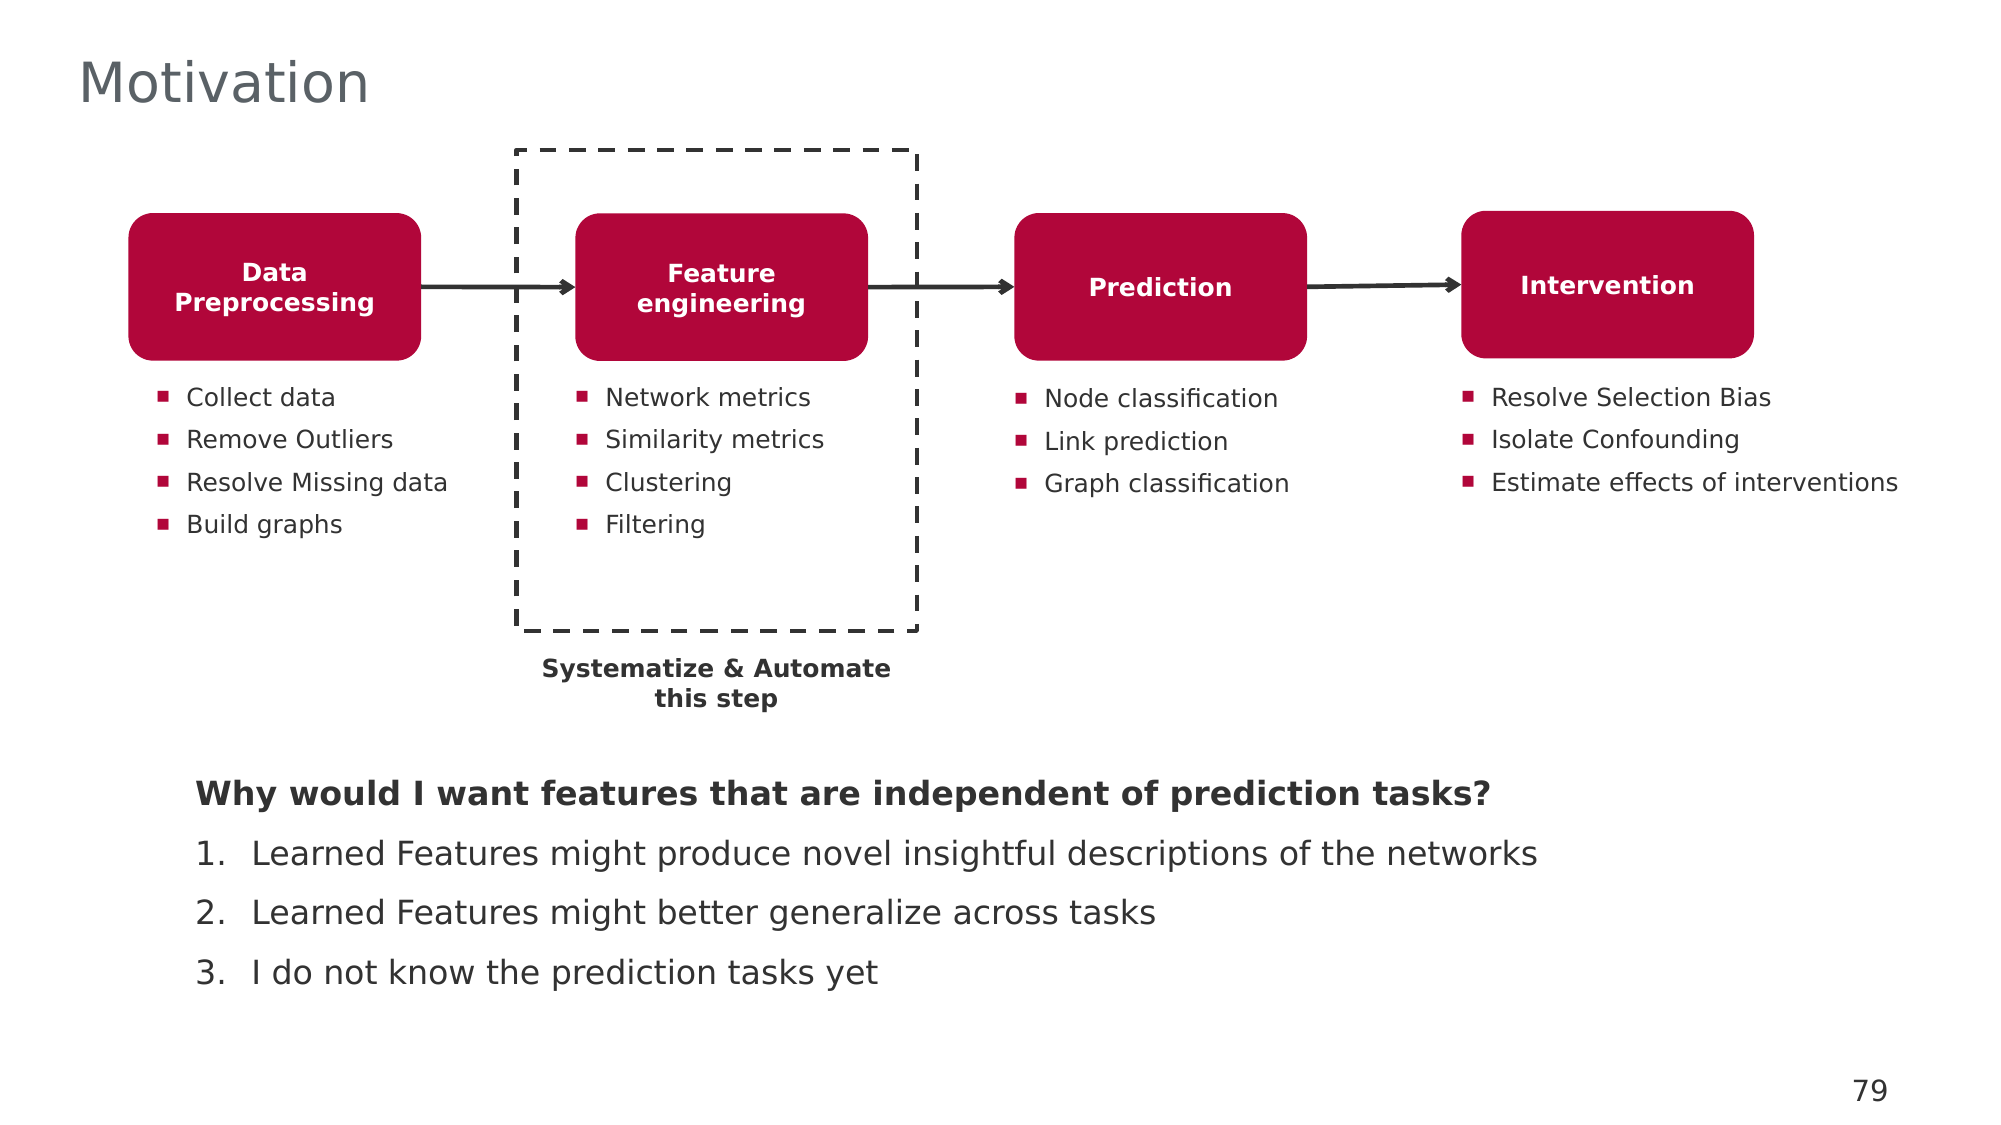

# Motivation

Intervention
Data Preprocessing
Prediction
Feature engineering
Network metrics
Similarity metrics
Clustering
Filtering
Collect data
Remove Outliers
Resolve Missing data
Build graphs
Resolve Selection Bias
Isolate Confounding
Estimate effects of interventions
Node classification
Link prediction
Graph classification
Systematize & Automate this step
Why would I want features that are independent of prediction tasks?
Learned Features might produce novel insightful descriptions of the networks
Learned Features might better generalize across tasks
I do not know the prediction tasks yet
79